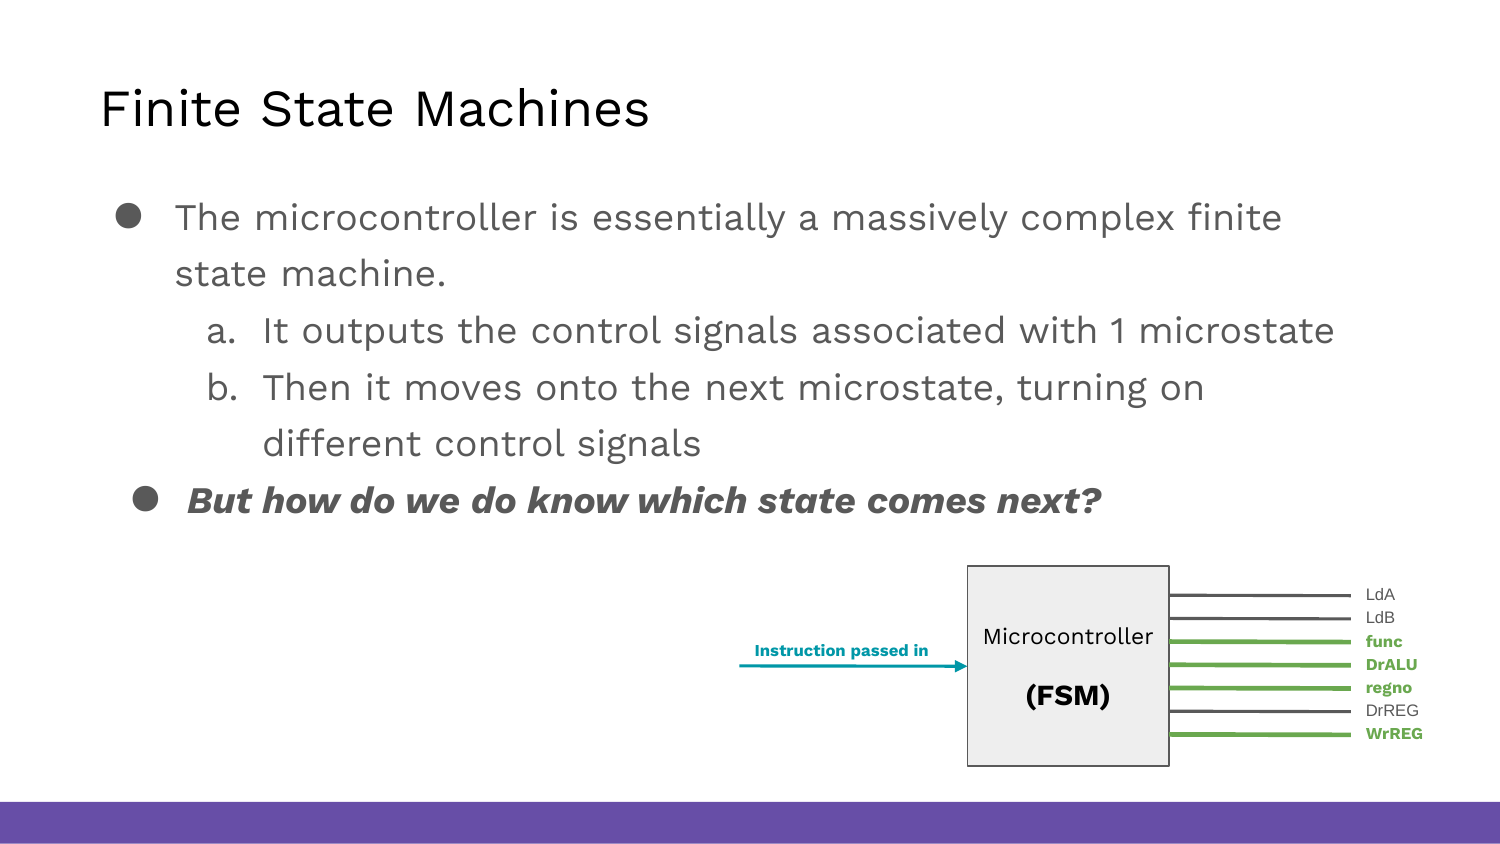

# Finite State Machines
The microcontroller is essentially a massively complex finite state machine.
It outputs the control signals associated with 1 microstate
Then it moves onto the next microstate, turning on different control signals
But how do we do know which state comes next?

Microcontroller

(FSM)
LdA
LdB
func
Instruction passed in
DrALU
regno
DrREG
WrREG